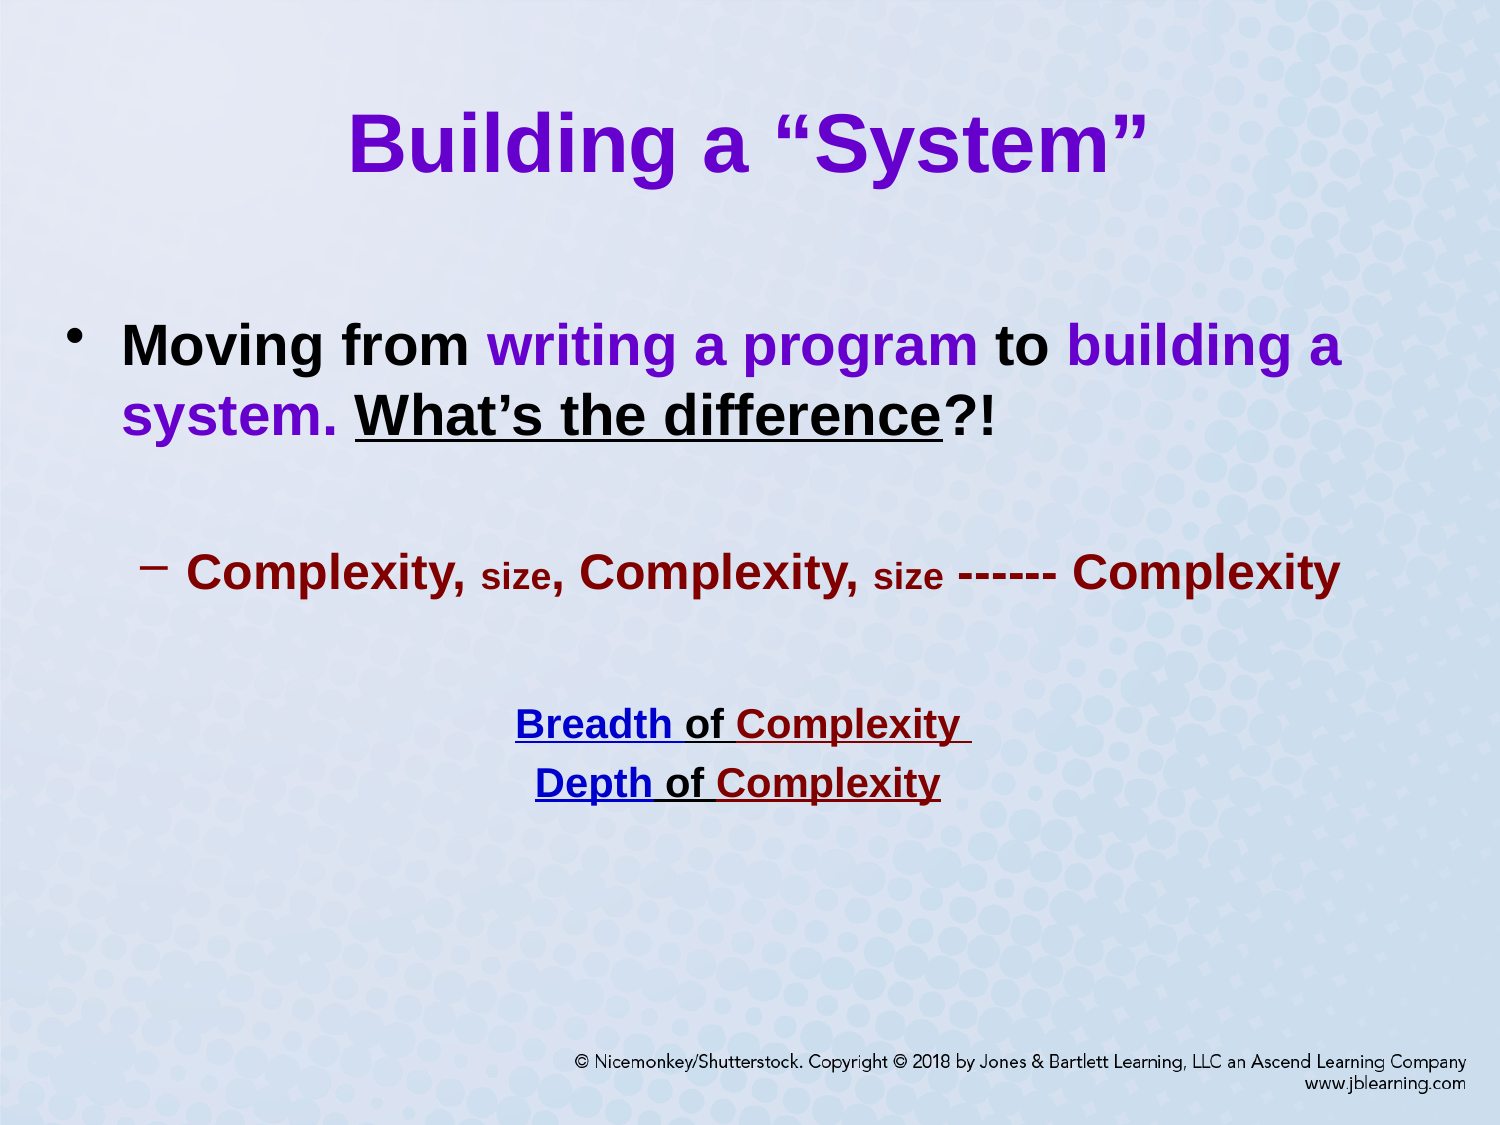

# Building a “System”
Moving from writing a program to building a system. What’s the difference?!

Complexity, size, Complexity, size ------ Complexity

Breadth of Complexity
Depth of Complexity